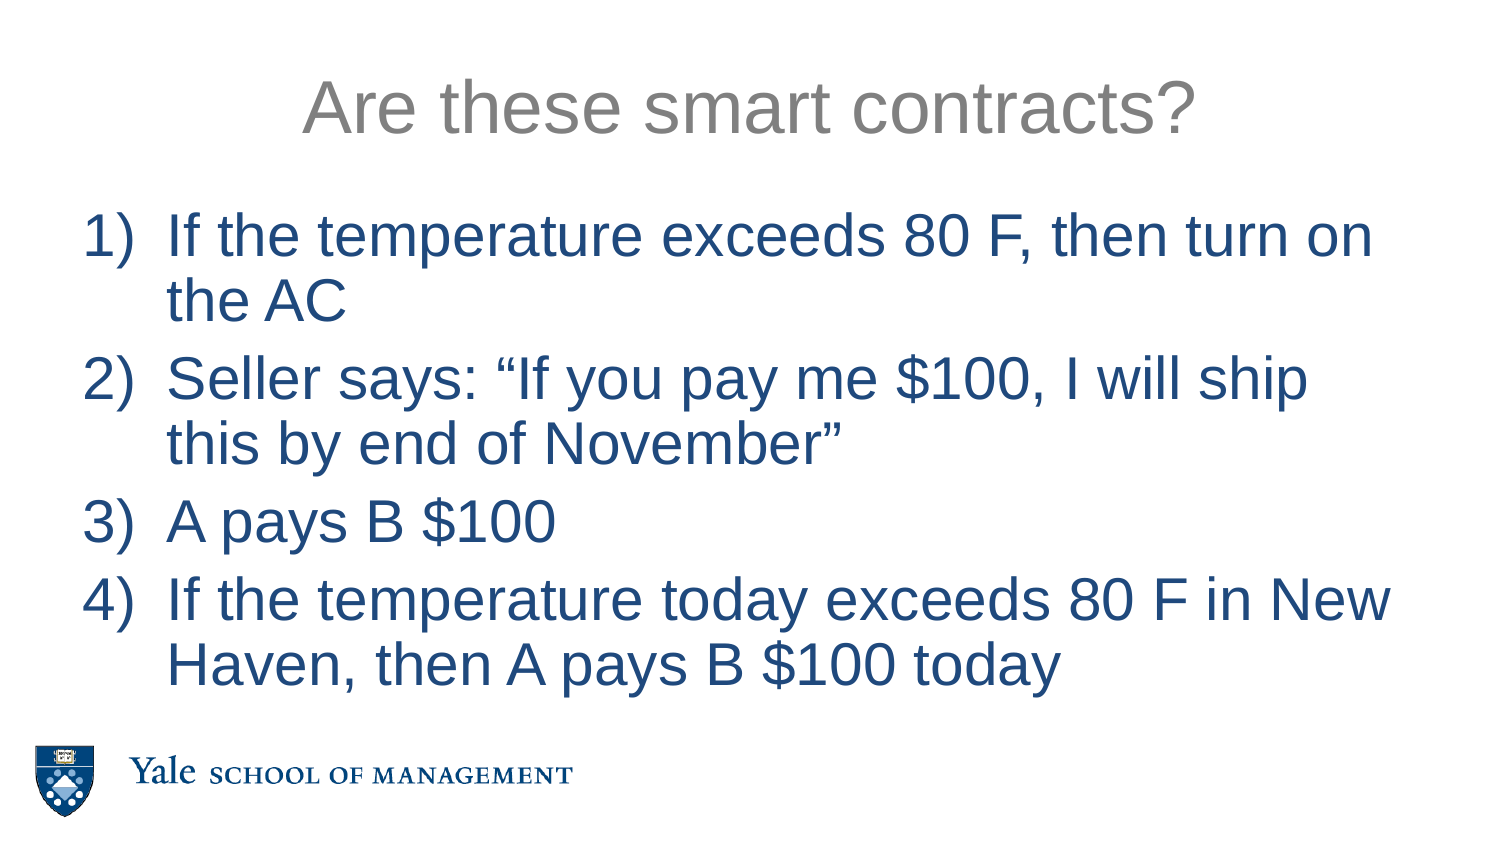

# Are these smart contracts?
If the temperature exceeds 80 F, then turn on the AC
Seller says: “If you pay me $100, I will ship this by end of November”
A pays B $100
If the temperature today exceeds 80 F in New Haven, then A pays B $100 today
33